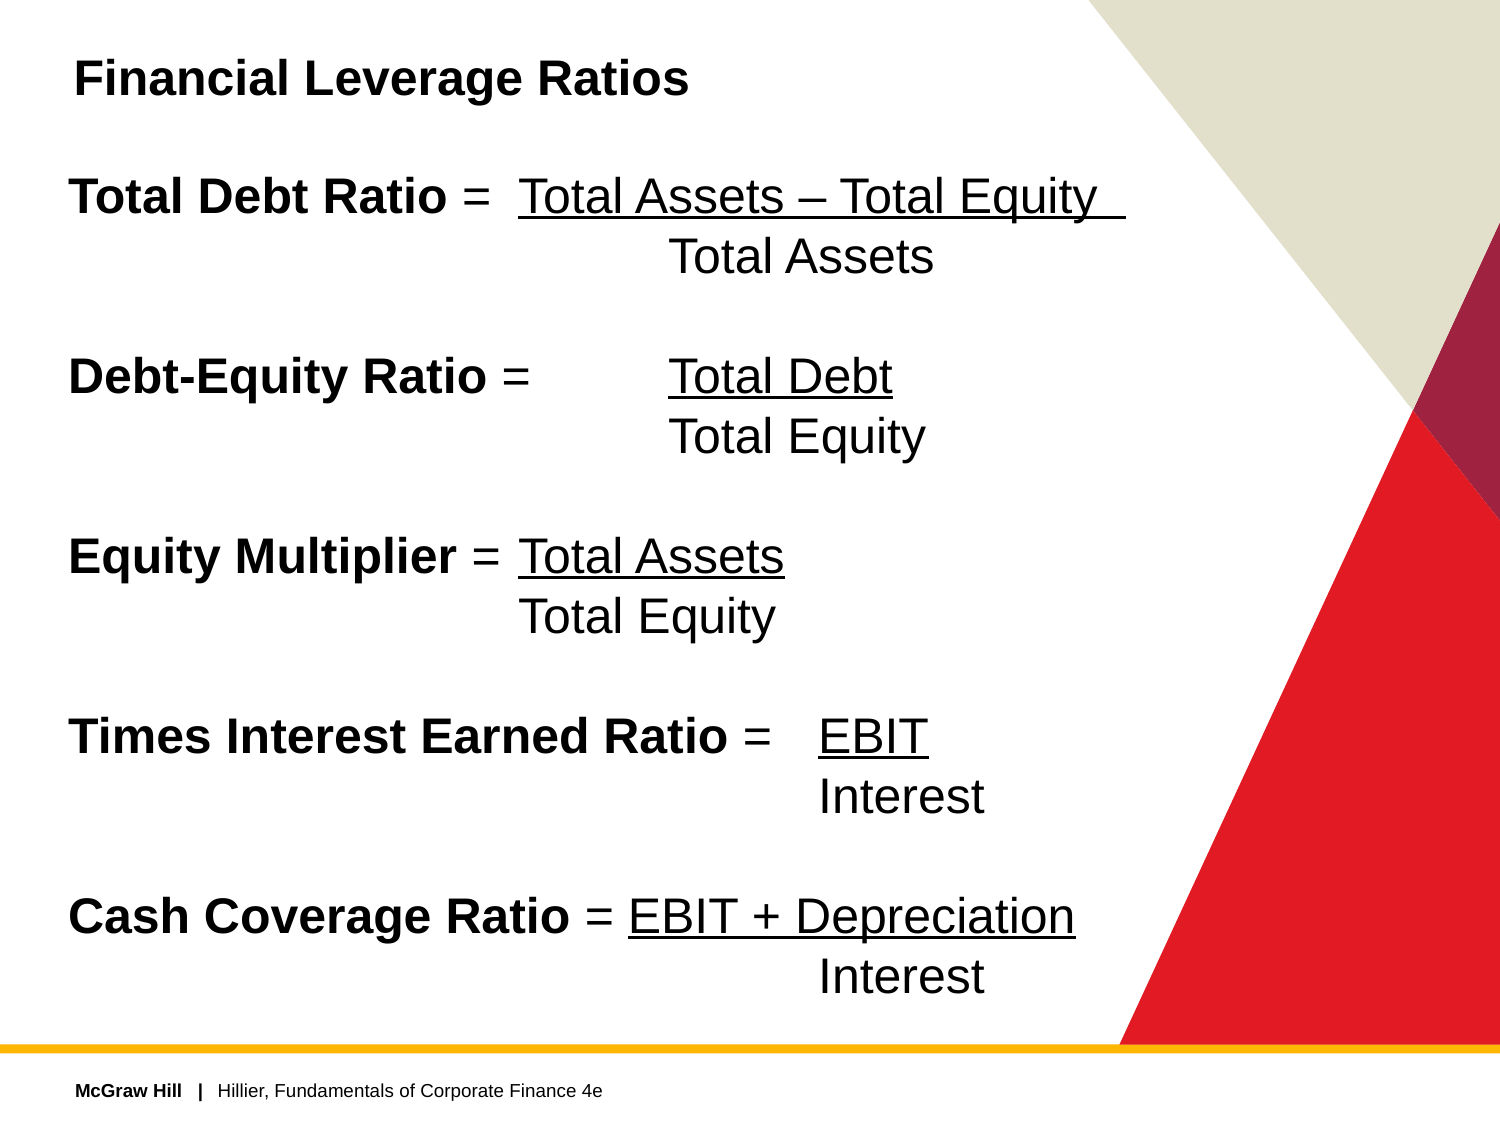

# Financial Leverage Ratios
Total Debt Ratio = 	Total Assets – Total Equity
				Total Assets

Debt-Equity Ratio = 	Total Debt
				Total Equity

Equity Multiplier =	Total Assets
			Total Equity

Times Interest Earned Ratio = 	EBIT
				  	Interest

Cash Coverage Ratio = EBIT + Depreciation
			  		Interest

Hillier, Fundamentals of Corporate Finance 4e